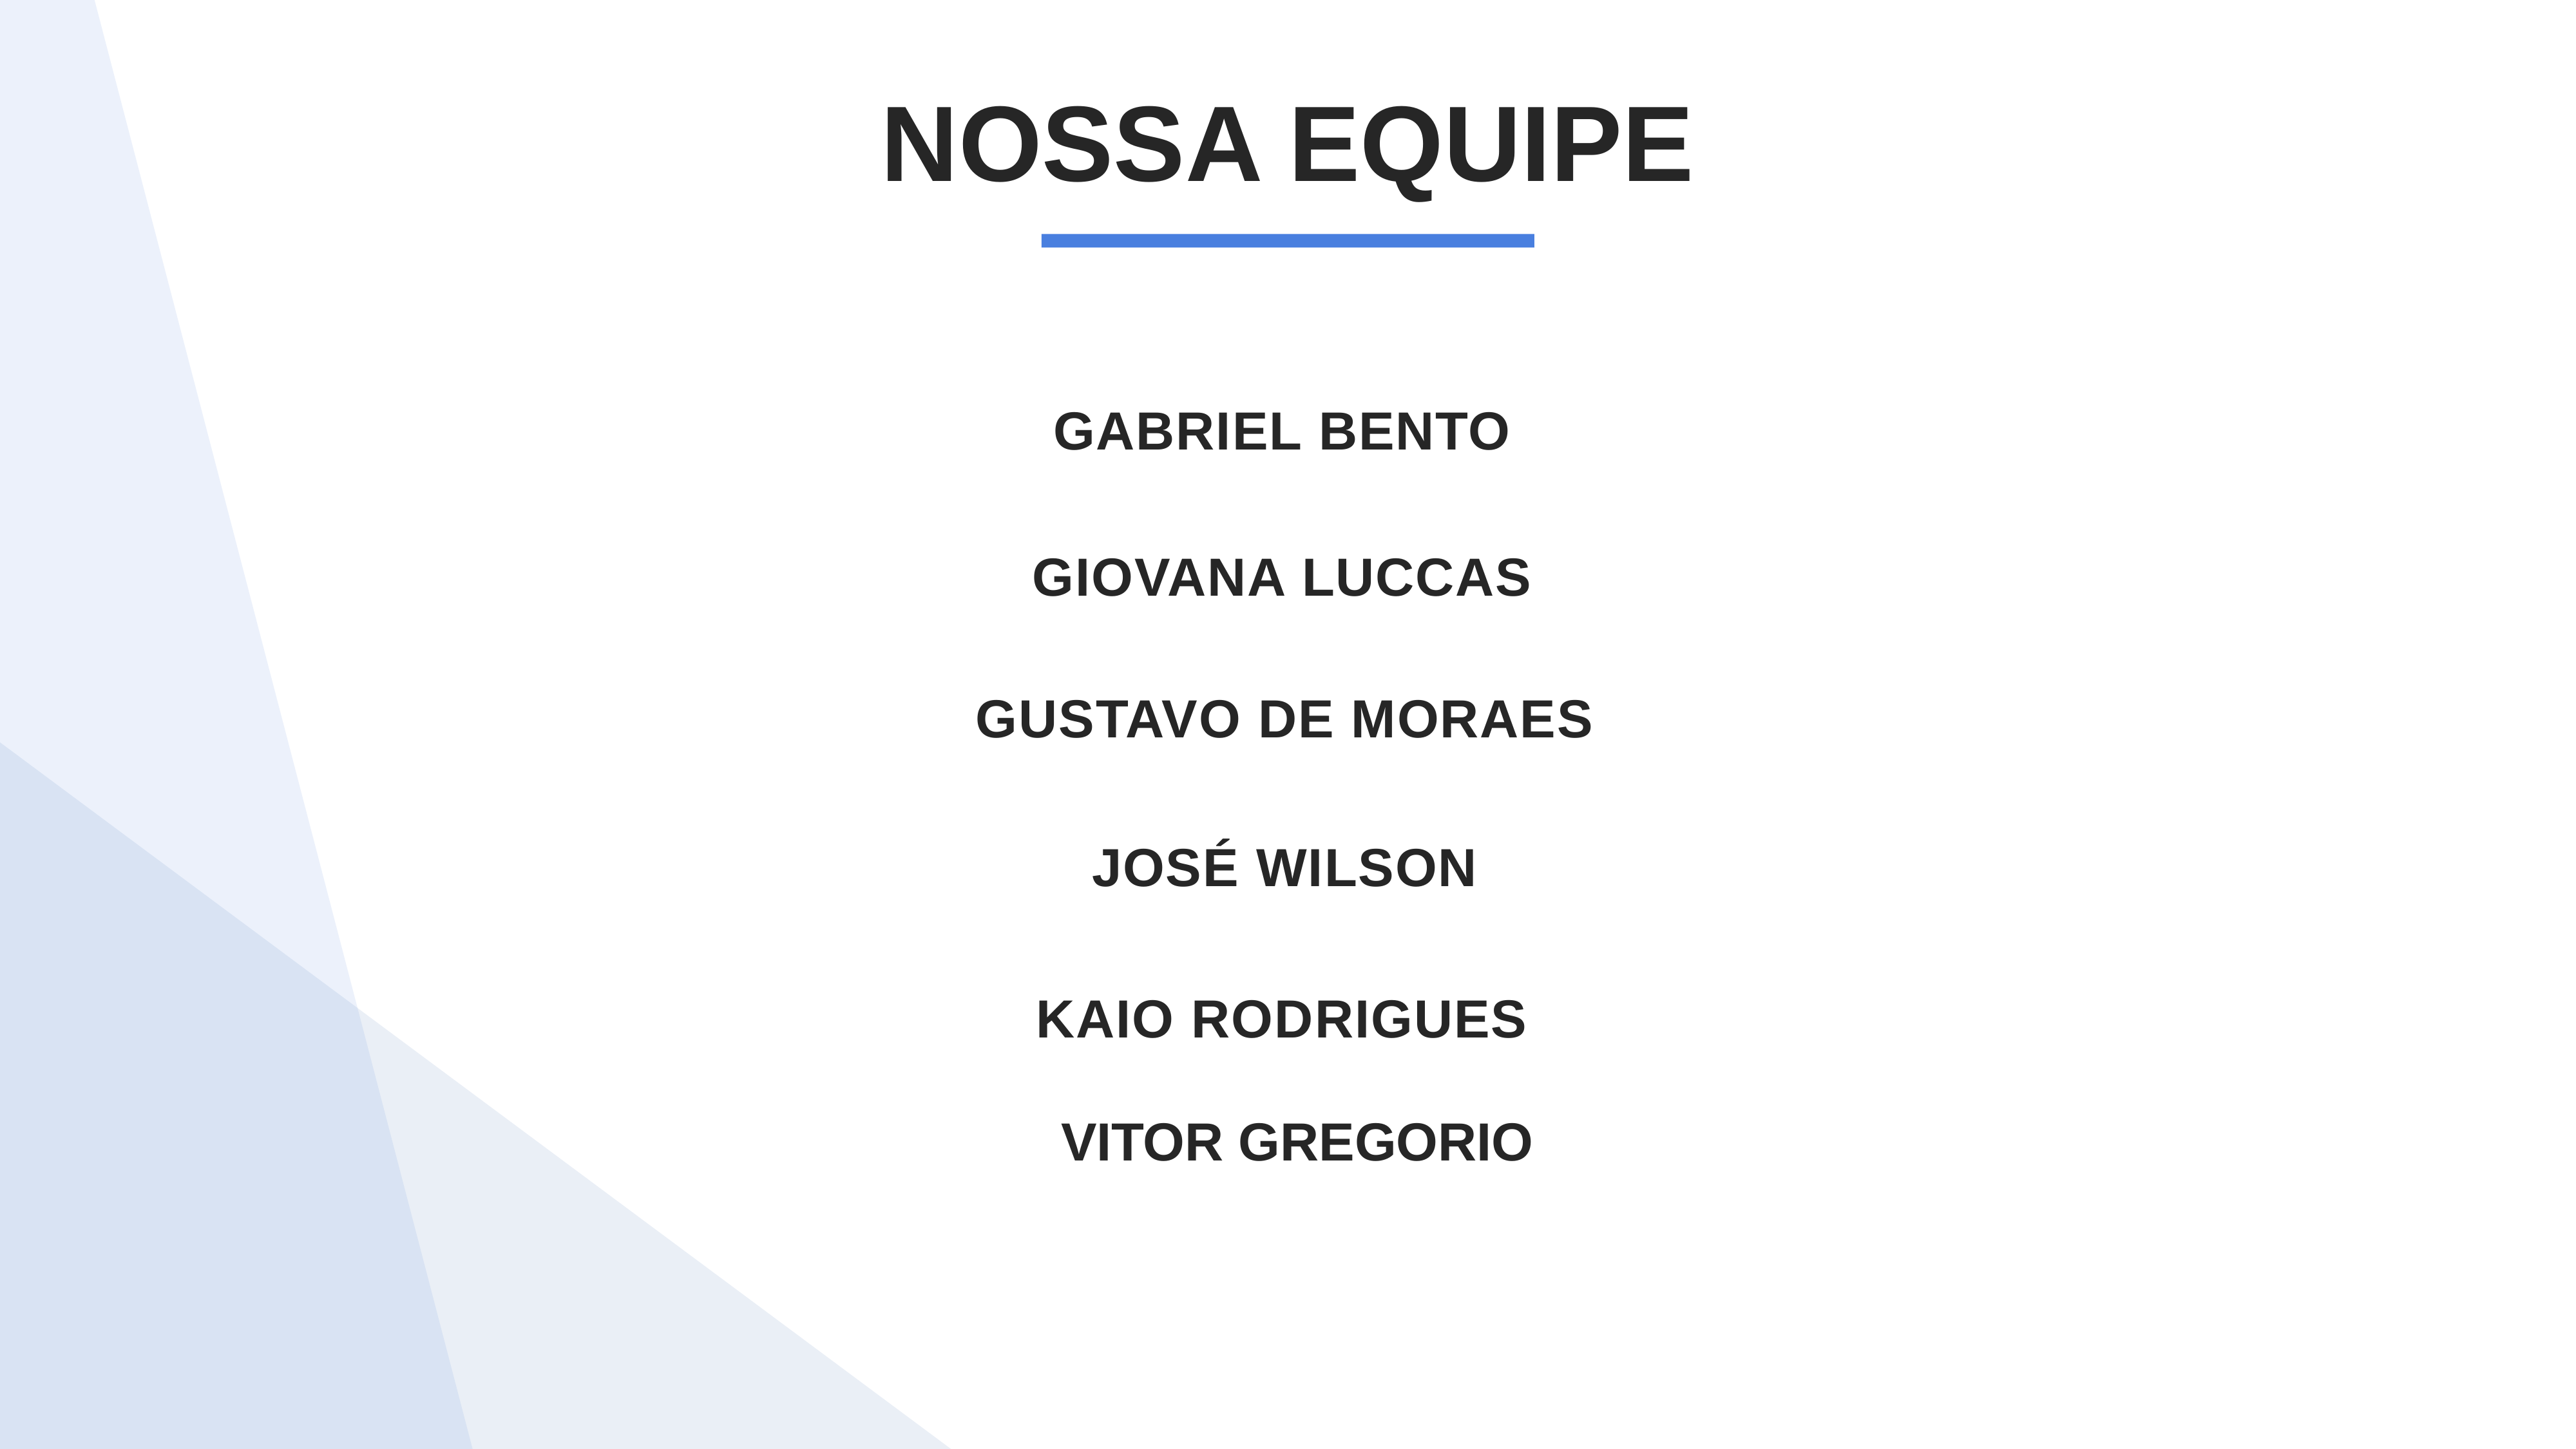

NOSSA EQUIPE

GABRIEL BENTO
GIOVANA LUCCAS
GUSTAVO DE MORAES
JOSÉ WILSON
KAIO RODRIGUES
VITOR GREGORIO